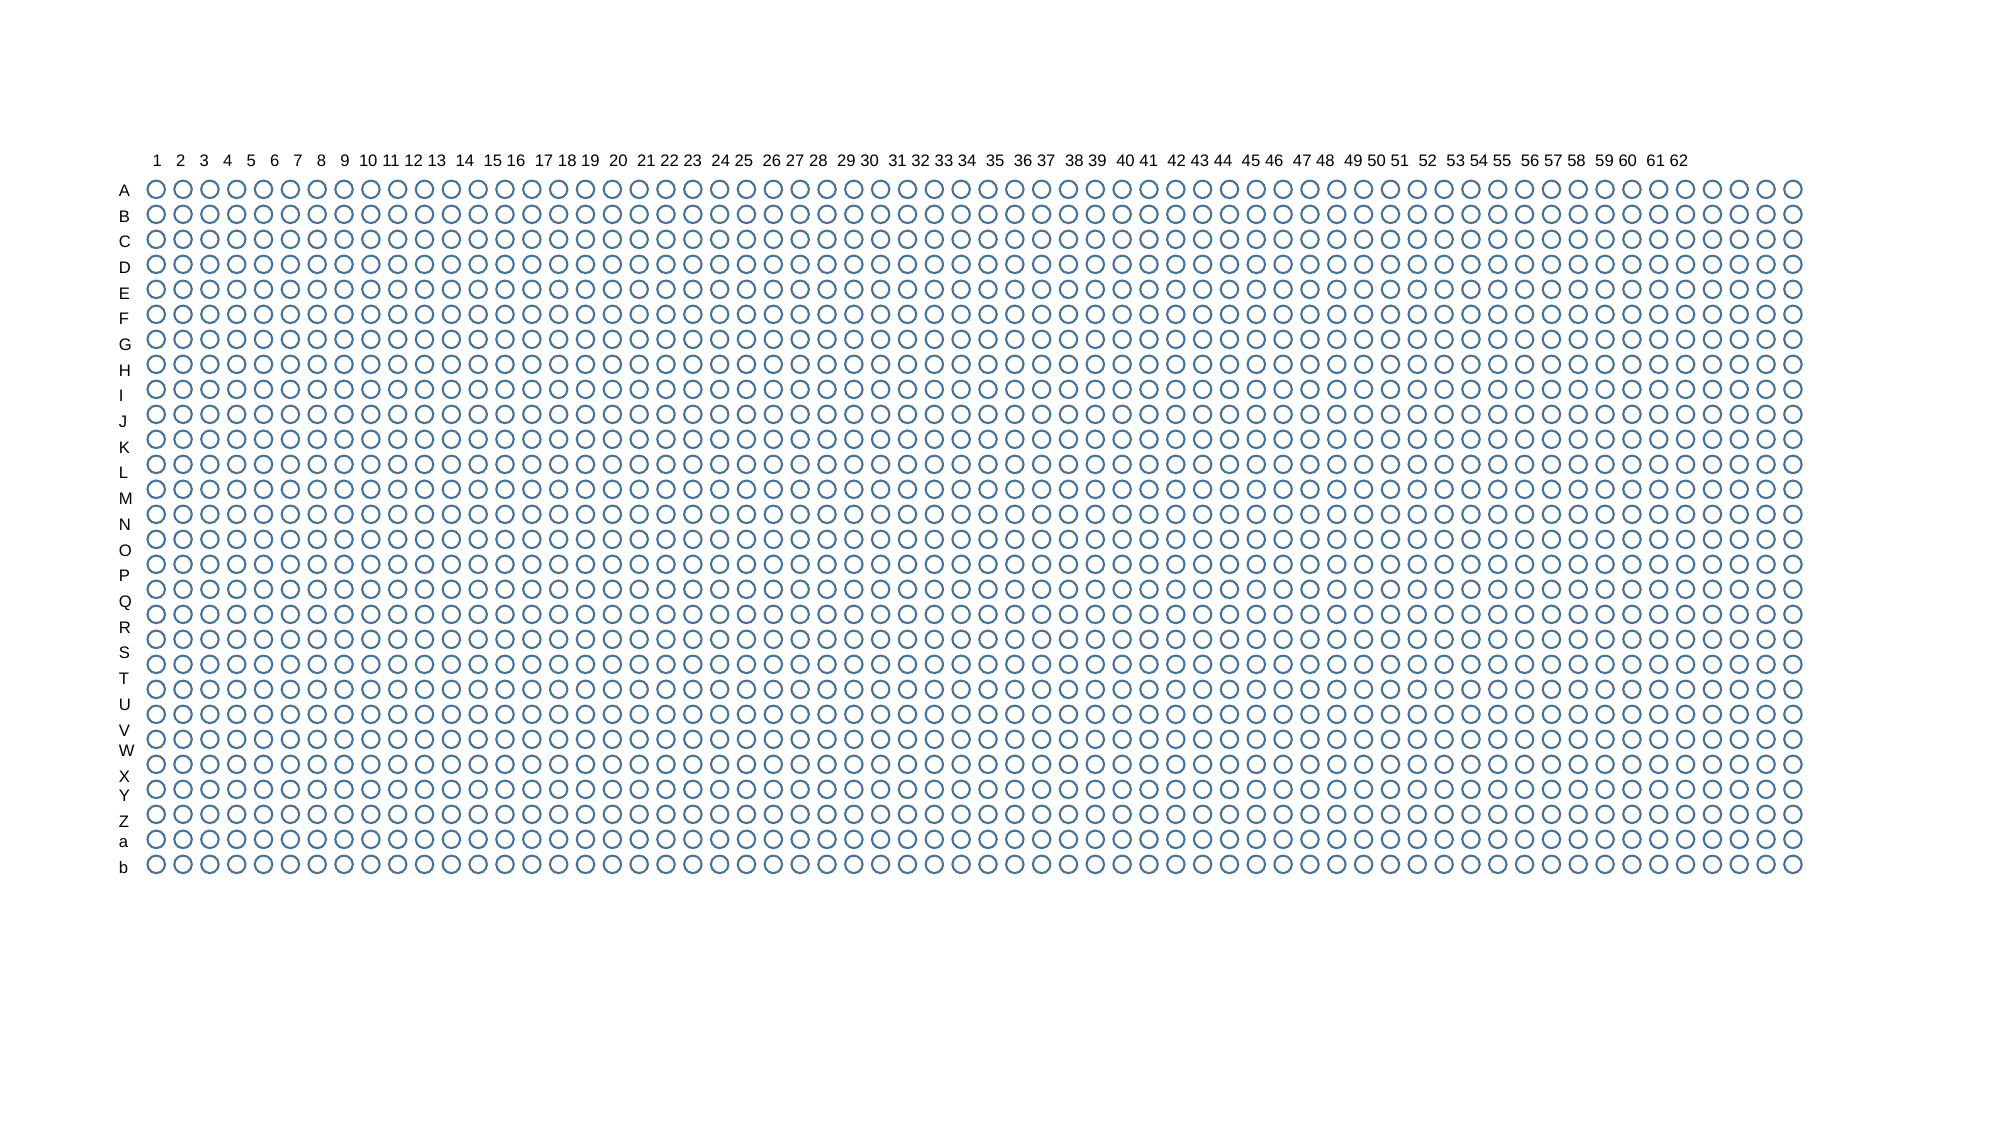

1   2   3   4   5   6   7   8   9  10 11 12 13  14  15 16  17 18 19  20  21 22 23  24 25  26 27 28  29 30  31 32 33 34  35  36 37  38 39  40 41  42 43 44  45 46  47 48  49 50 51  52  53 54 55  56 57 58  59 60  61 62
A
B
C
D
E
F
G
H
I
J
K
L
M
N
O
P
Q
R
S
T
U
VW
XY
Za
b